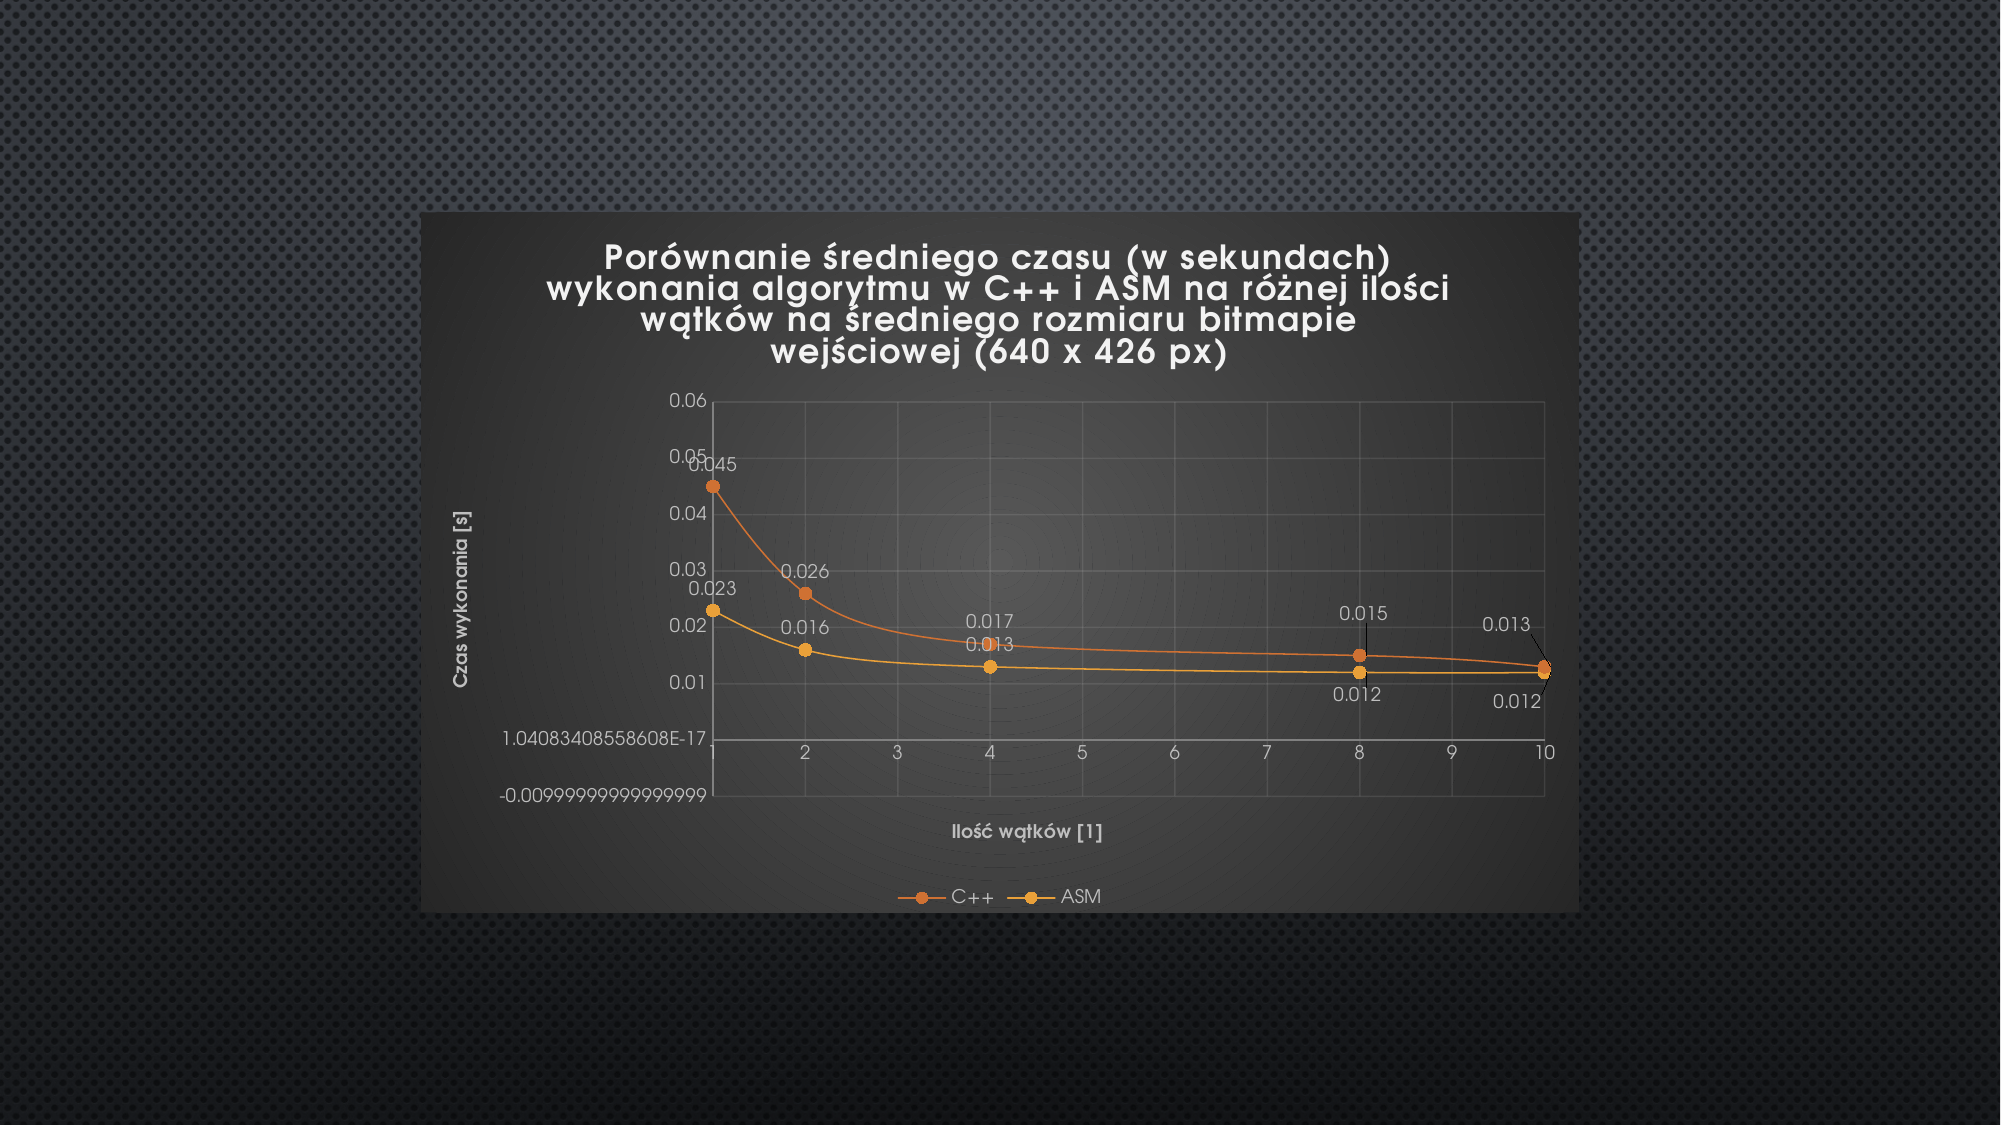

### Chart: Porównanie średniego czasu (w sekundach) wykonania algorytmu w C++ i ASM na różnej ilości wątków na średniego rozmiaru bitmapie wejściowej (640 x 426 px)

| Category | C++ |  |
|---|---|---|